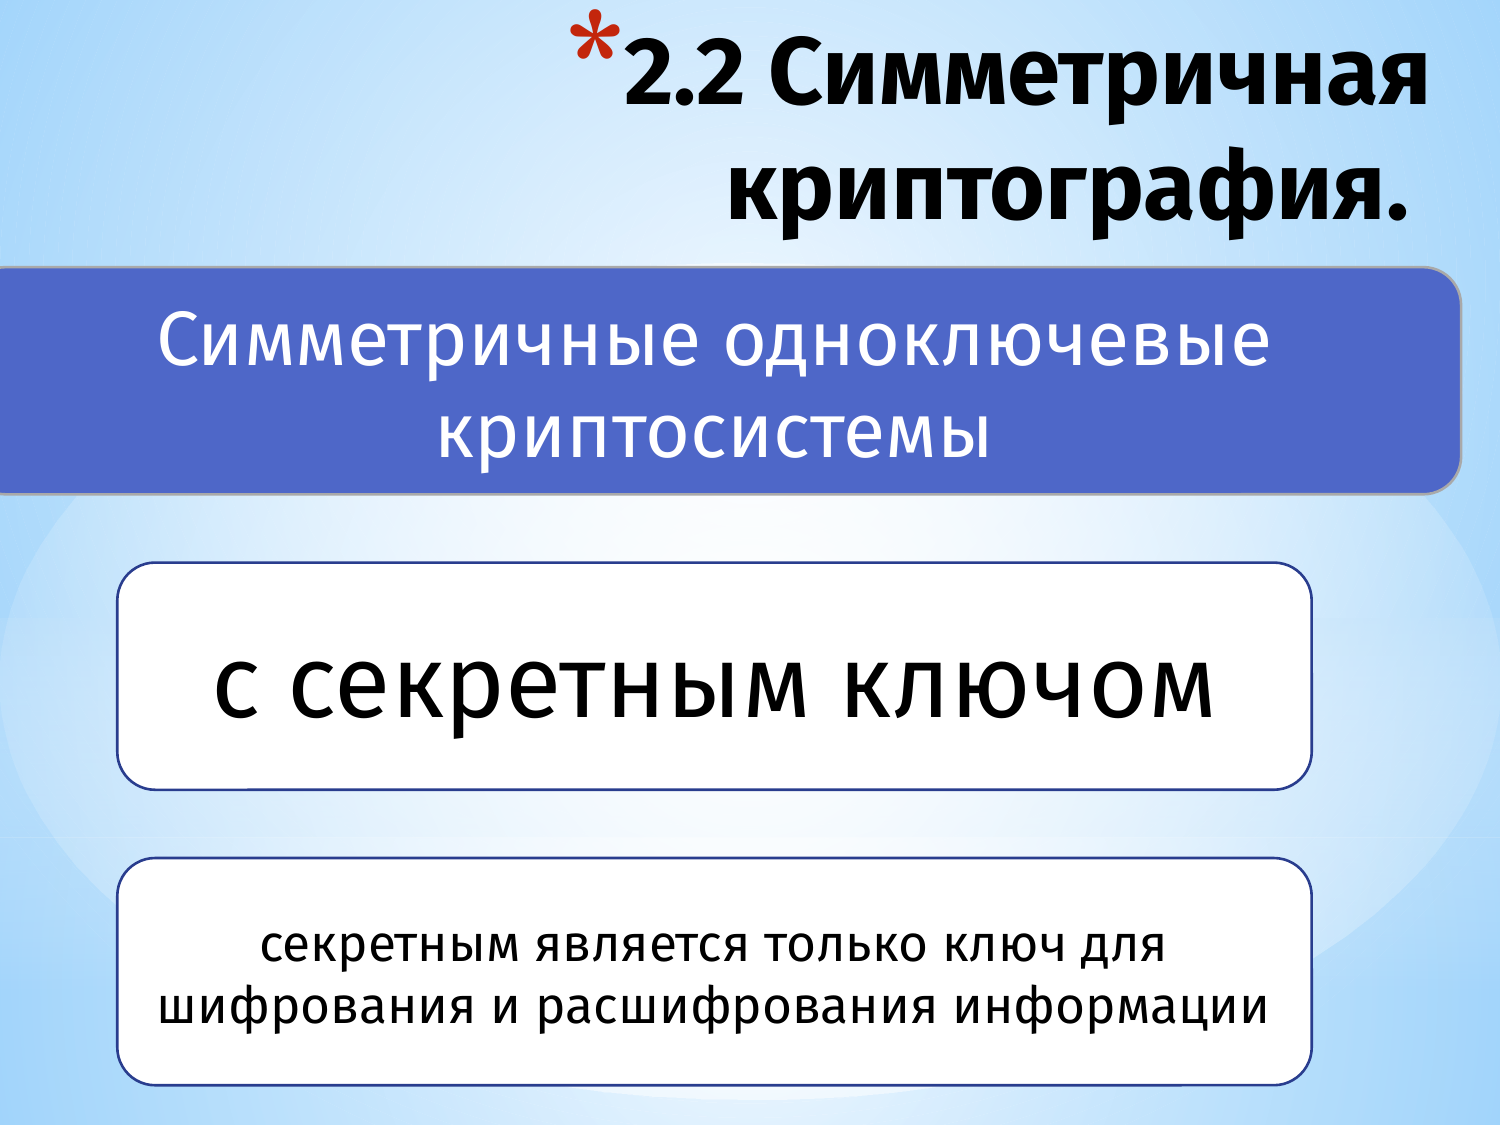

# 2.2	Симметричная криптография.
Симметричные одноключевые криптосистемы
с секретным ключом
секретным является только ключ для шифрования и расшифрования информации